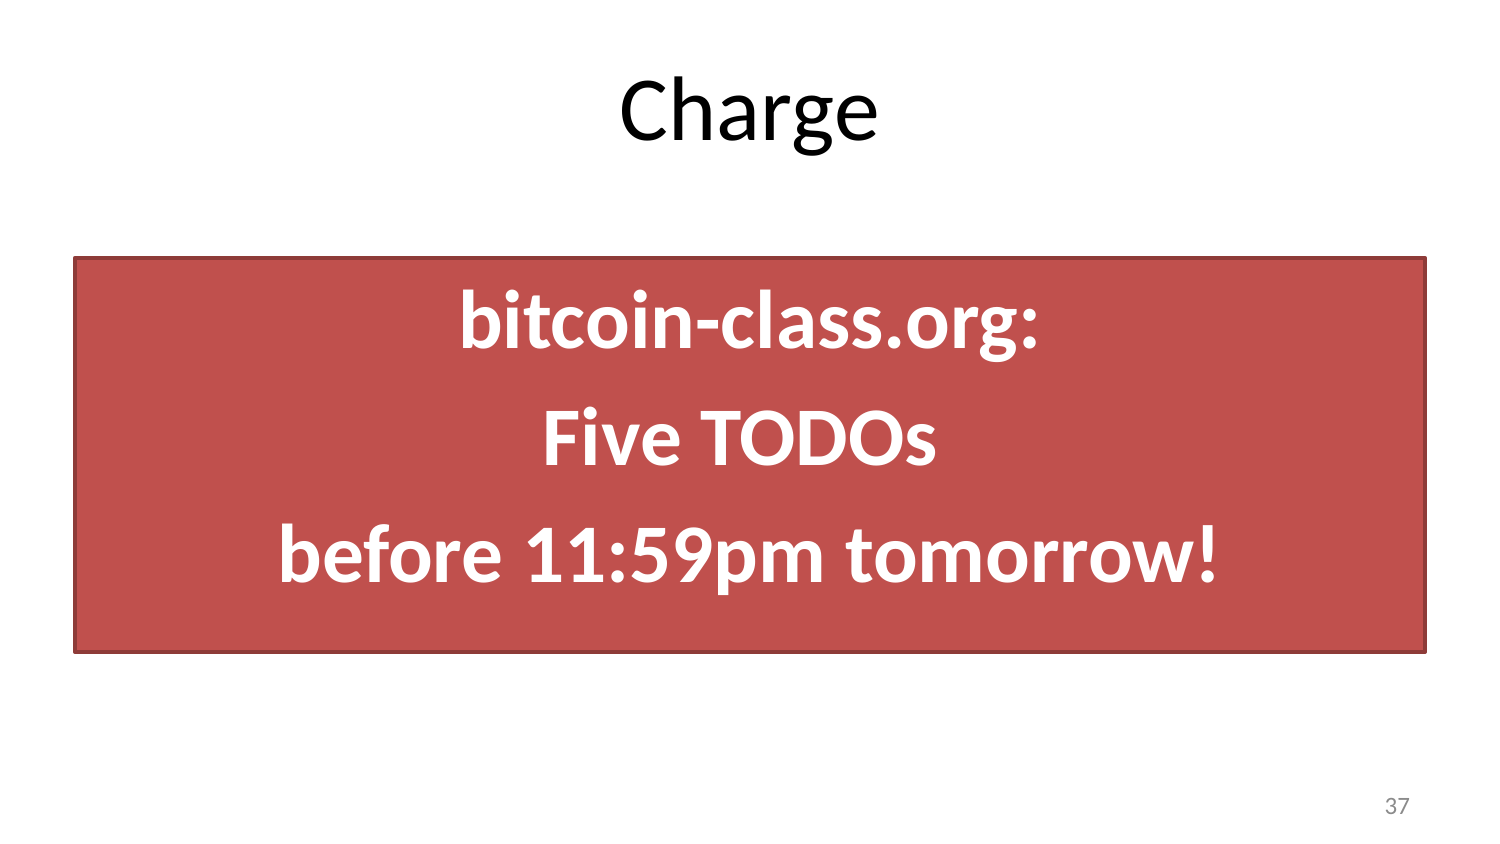

# Charge
bitcoin-class.org:
Five TODOs
before 11:59pm tomorrow!
37